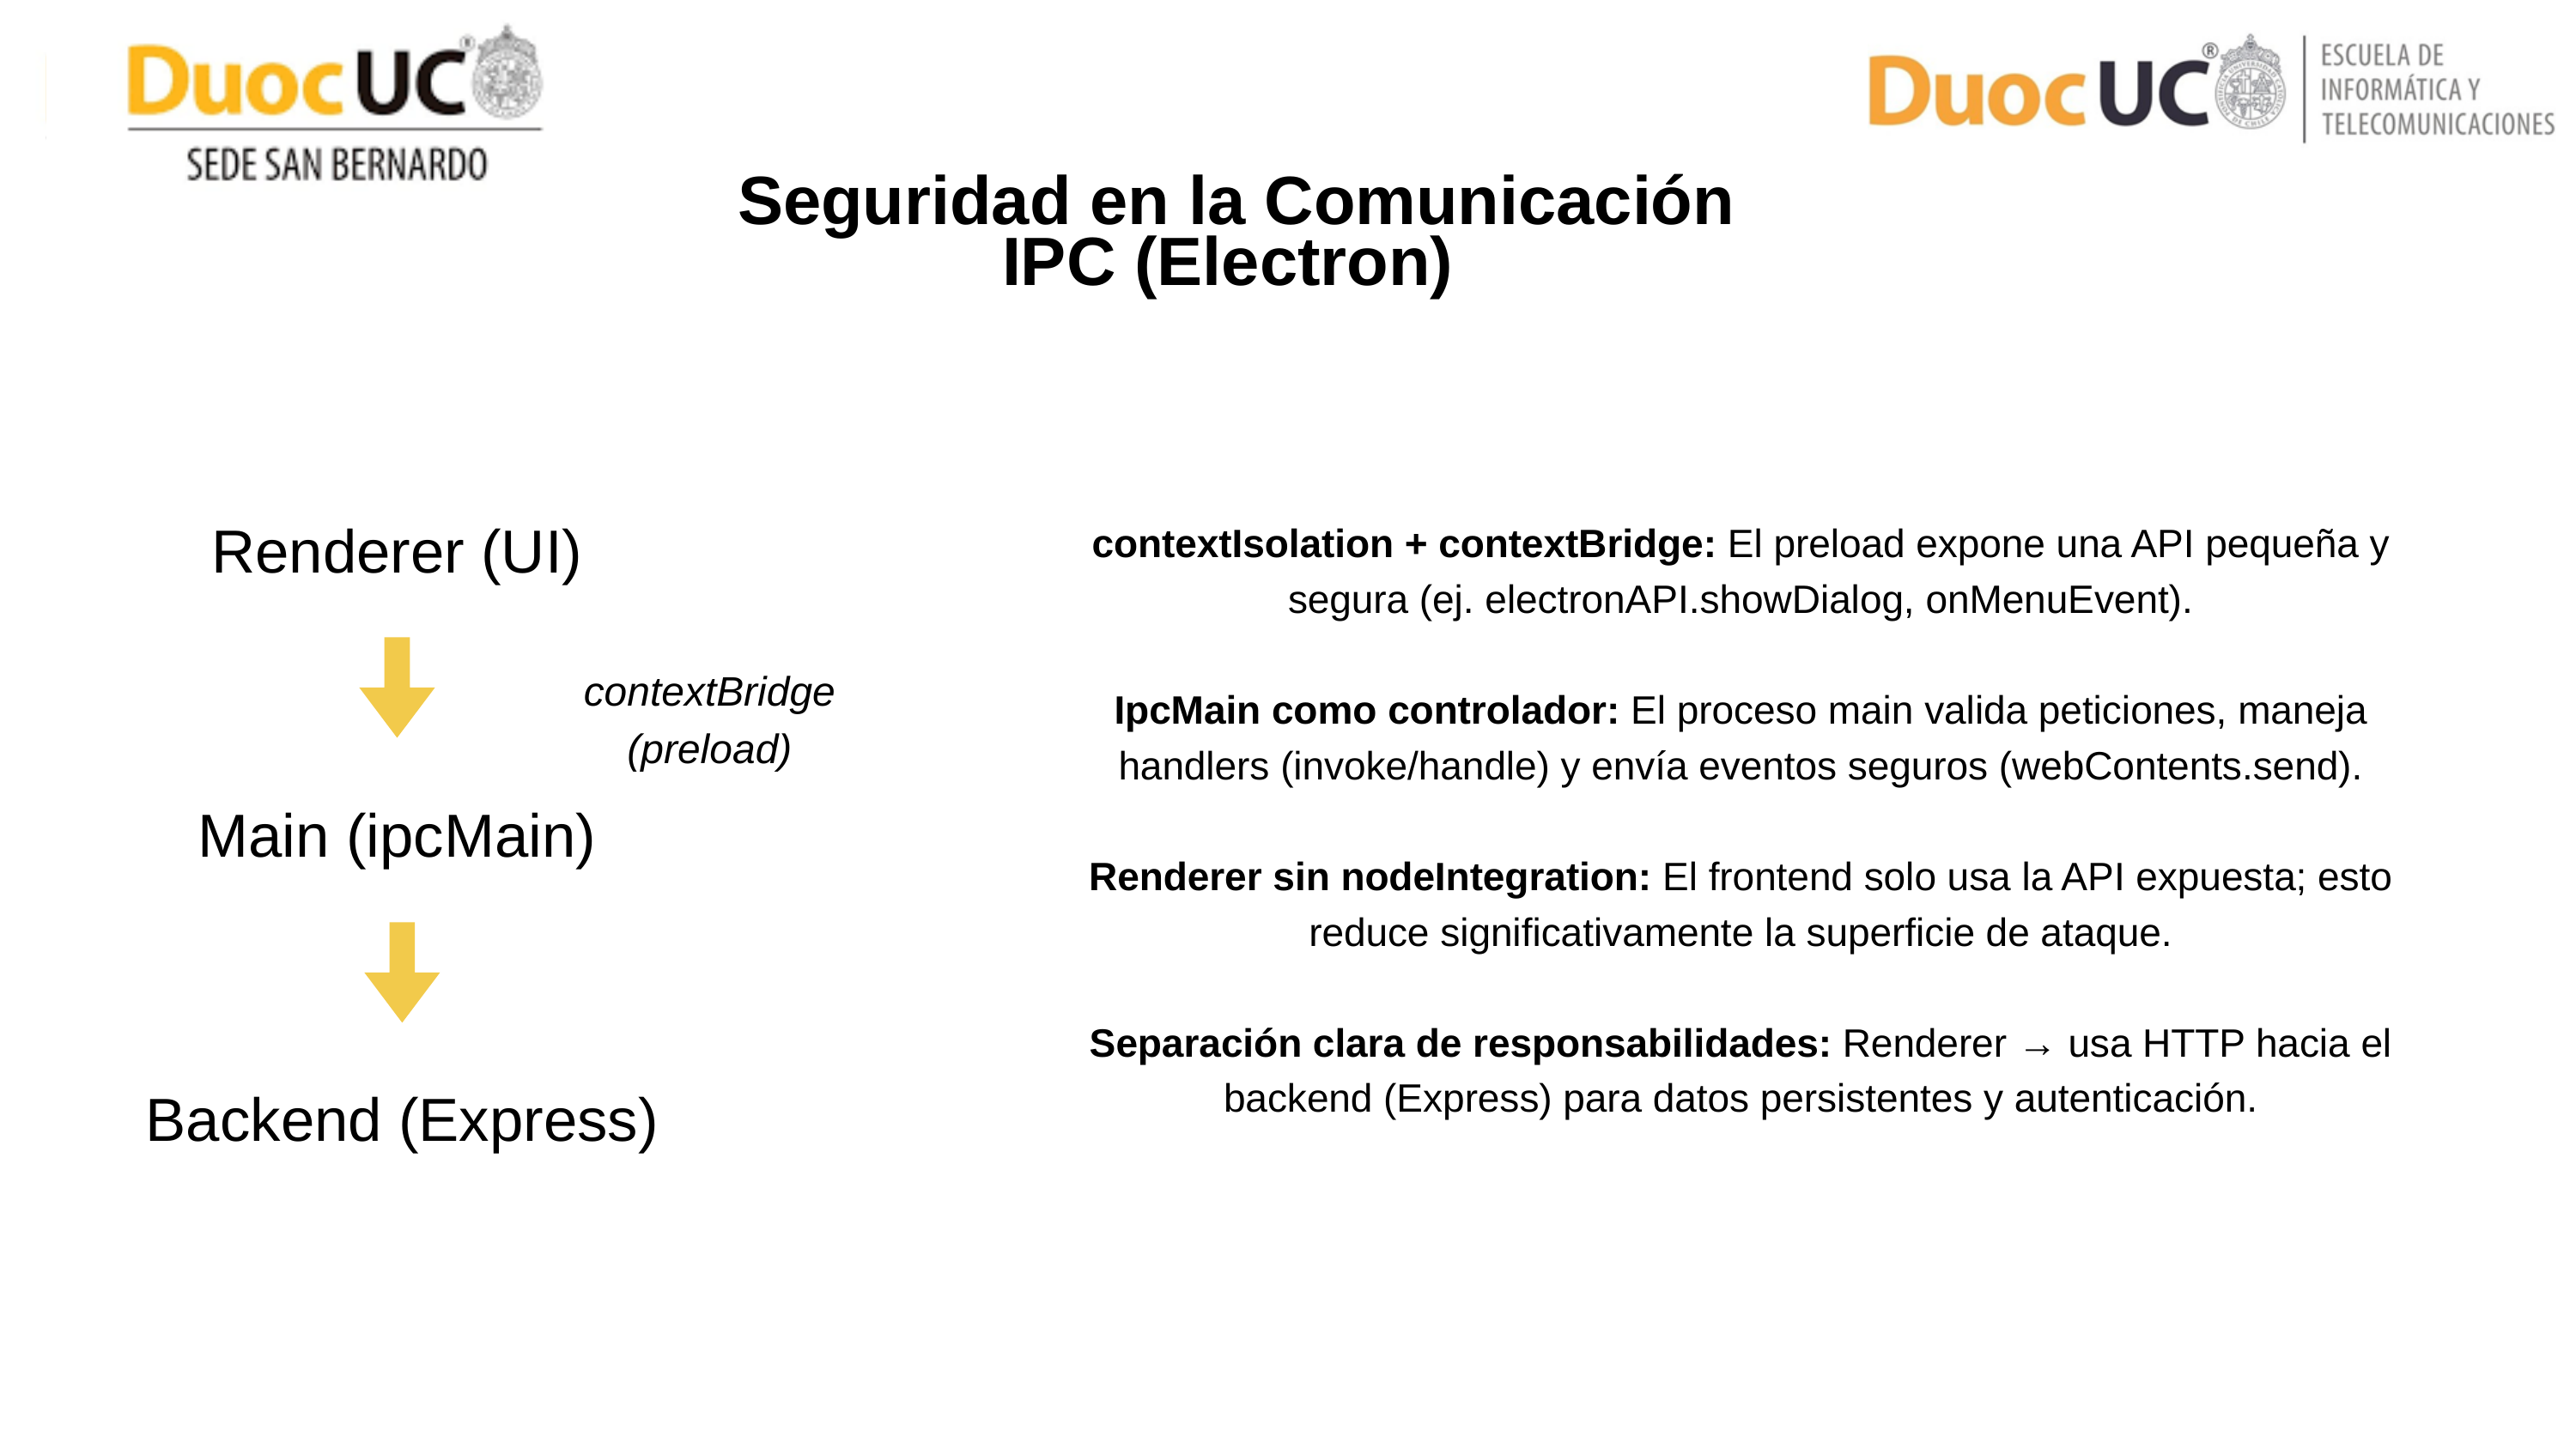

Seguridad en la Comunicación
              IPC (Electron)
Renderer (UI)
contextIsolation + contextBridge: El preload expone una API pequeña y segura (ej. electronAPI.showDialog, onMenuEvent).

IpcMain como controlador: El proceso main valida peticiones, maneja handlers (invoke/handle) y envía eventos seguros (webContents.send).

Renderer sin nodeIntegration: El frontend solo usa la API expuesta; esto reduce significativamente la superficie de ataque.

Separación clara de responsabilidades: Renderer → usa HTTP hacia el backend (Express) para datos persistentes y autenticación.

contextBridge (preload)
Main (ipcMain)

Backend (Express)